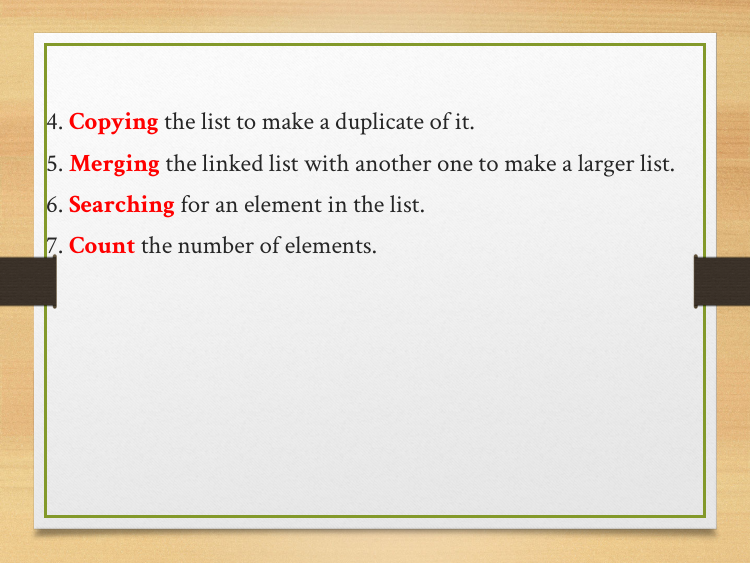

4. Copying the list to make a duplicate of it.
5. Merging the linked list with another one to make a larger list.
6. Searching for an element in the list.
7. Count the number of elements.